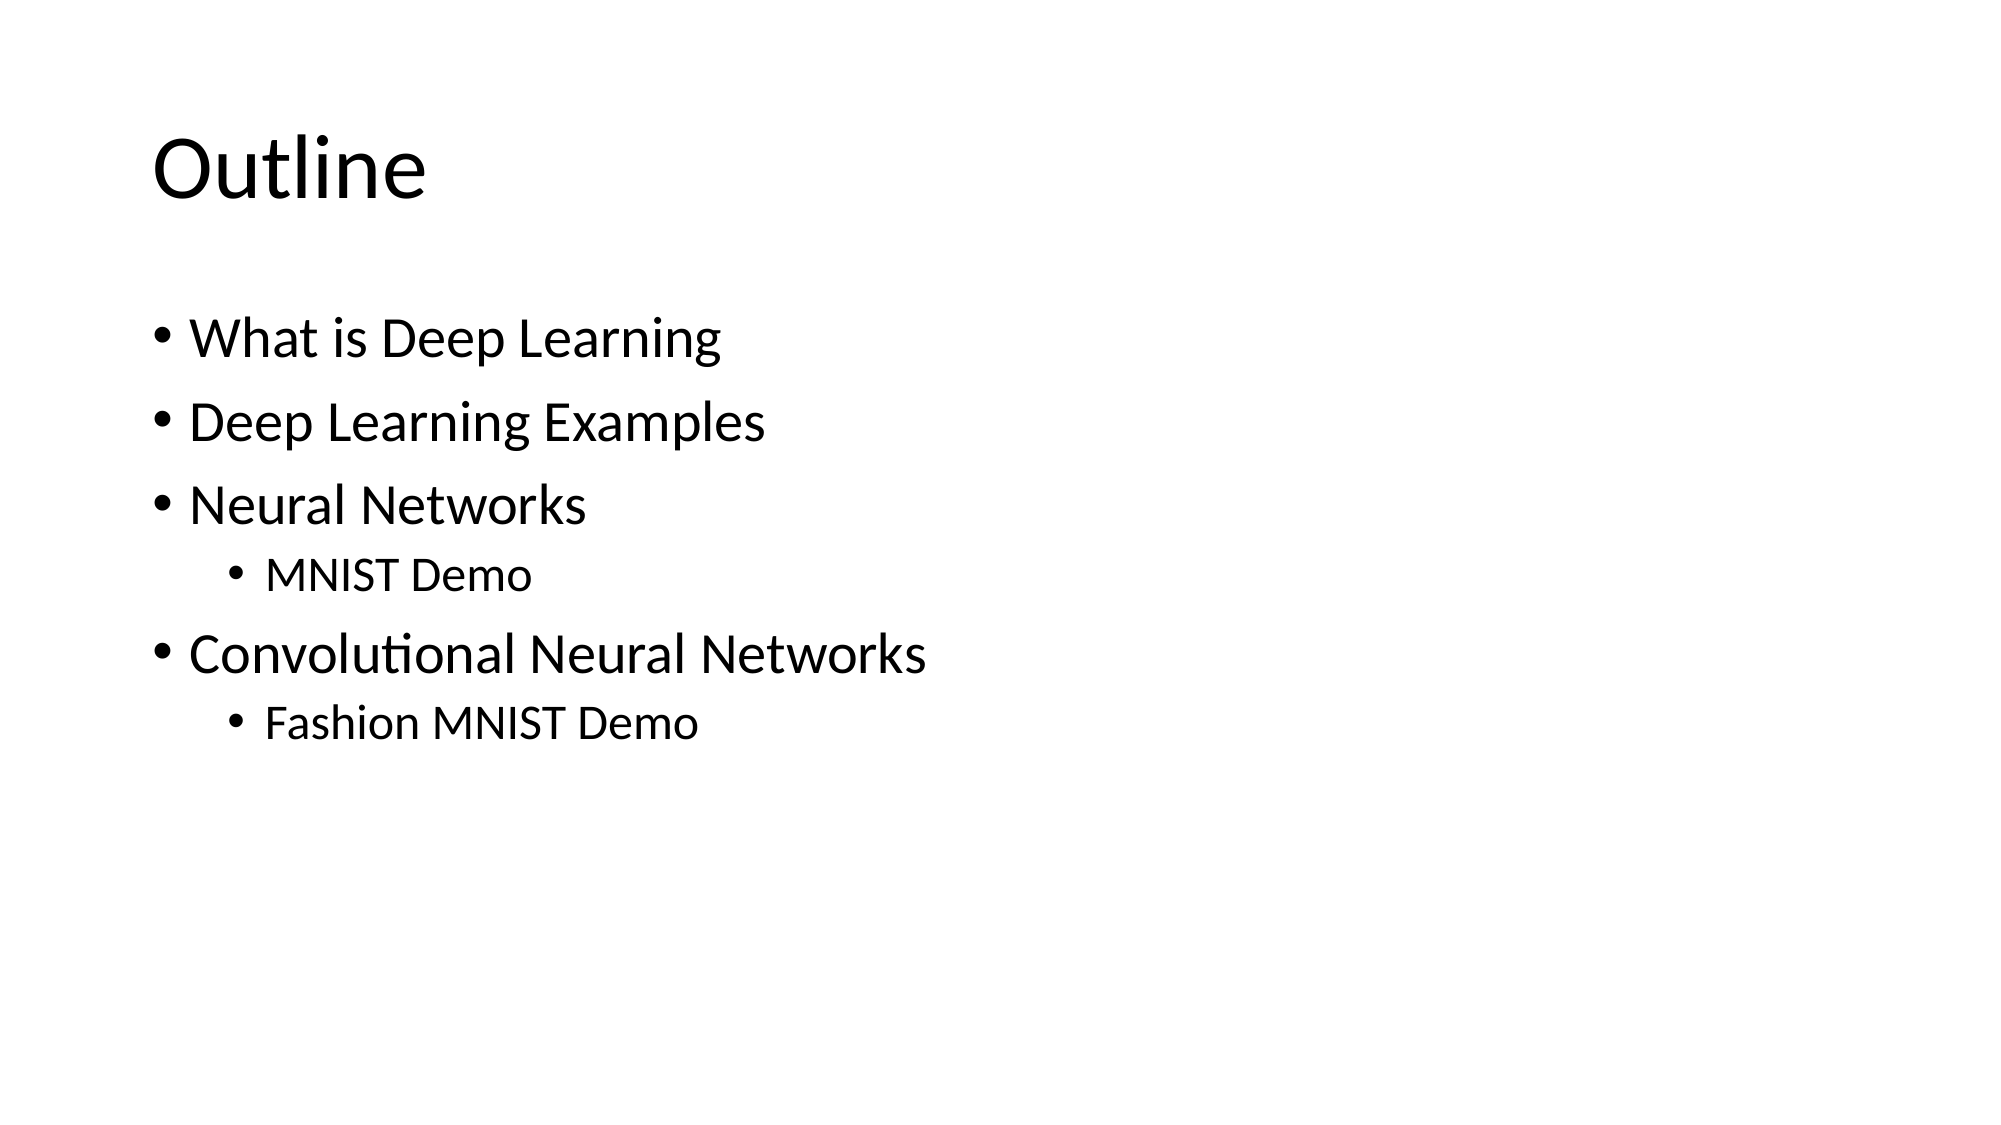

# Outline
What is Deep Learning
Deep Learning Examples
Neural Networks
MNIST Demo
Convolutional Neural Networks
Fashion MNIST Demo